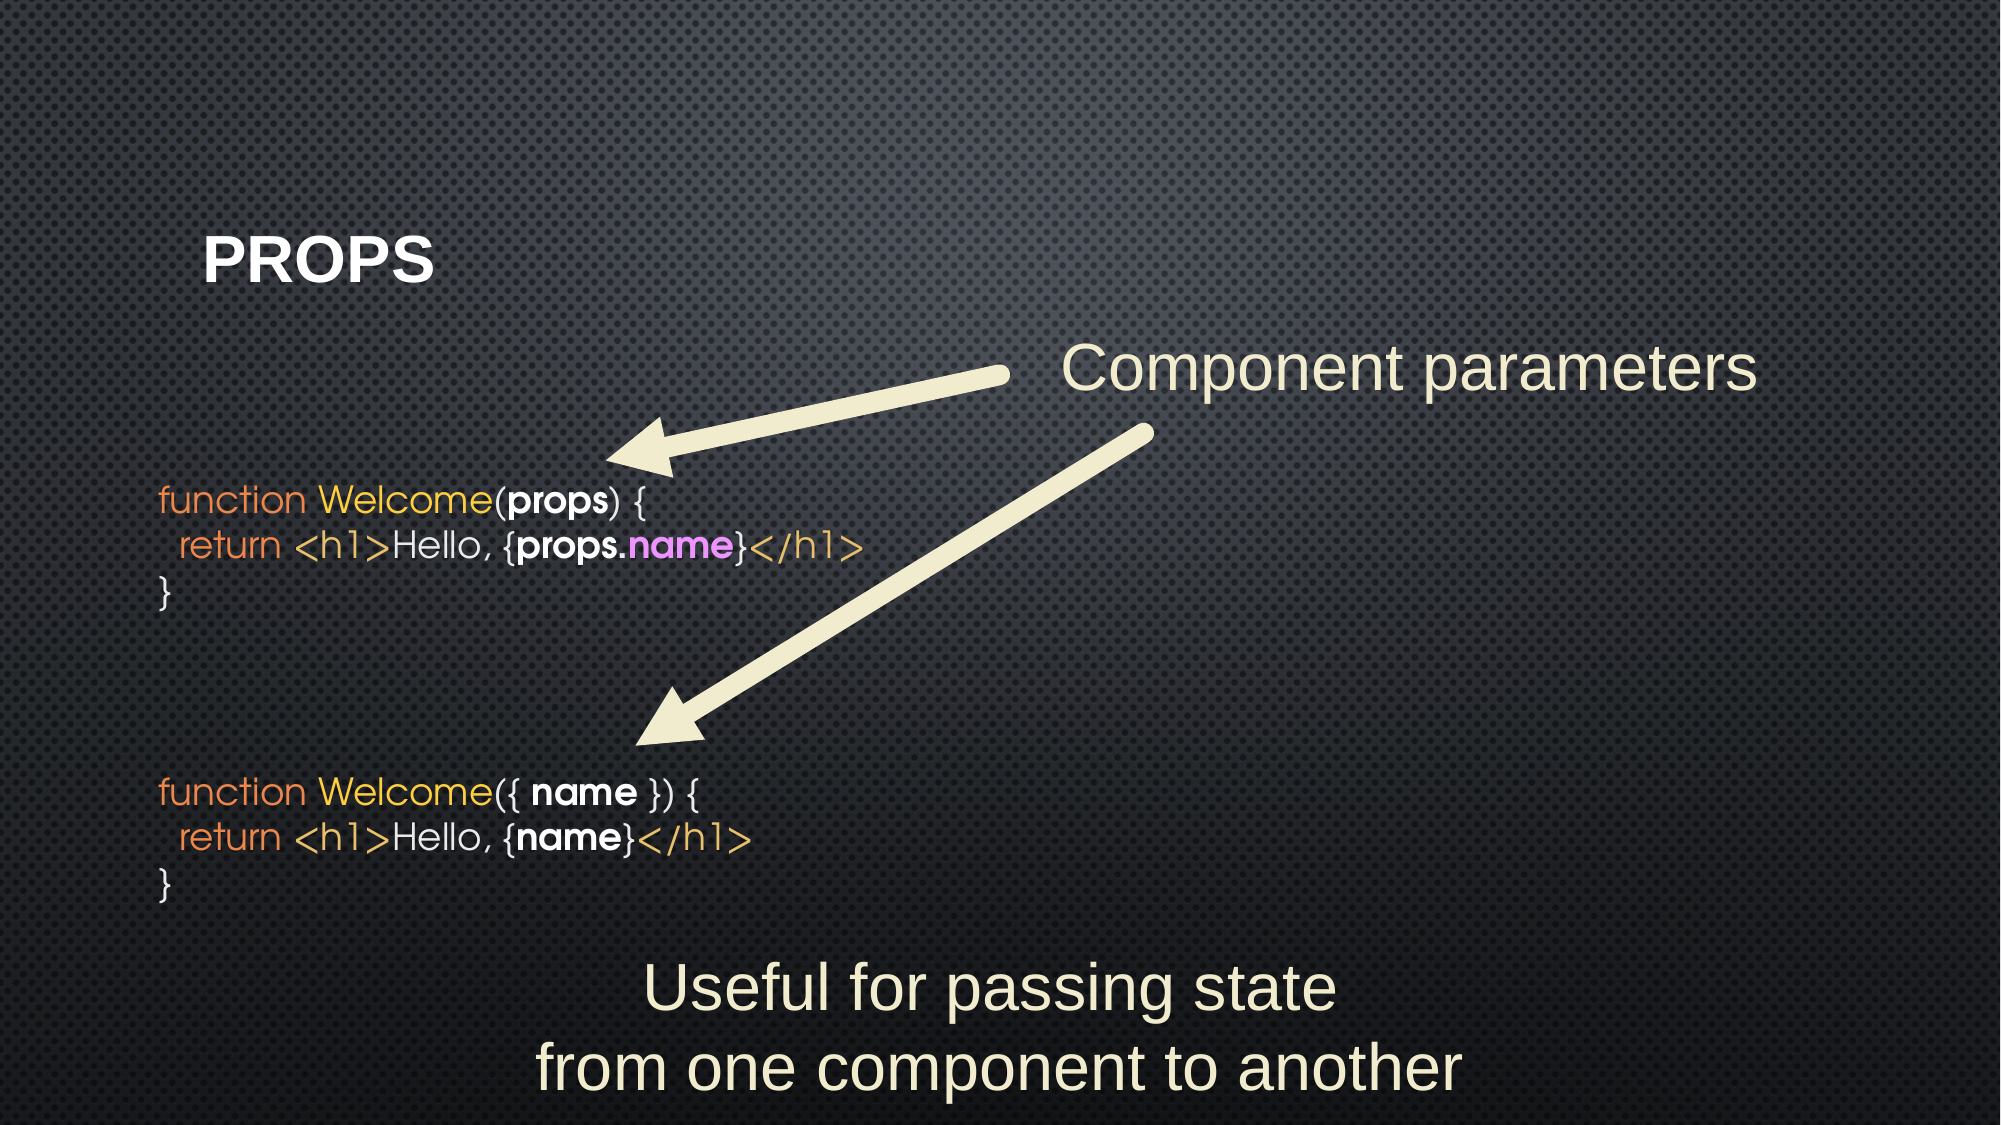

# Props
Component parameters
function Welcome(props) {
  return <h1>Hello, {props.name}</h1>
}
function Welcome({ name }) {
  return <h1>Hello, {name}</h1>
}
Useful for passing state
from one component to another